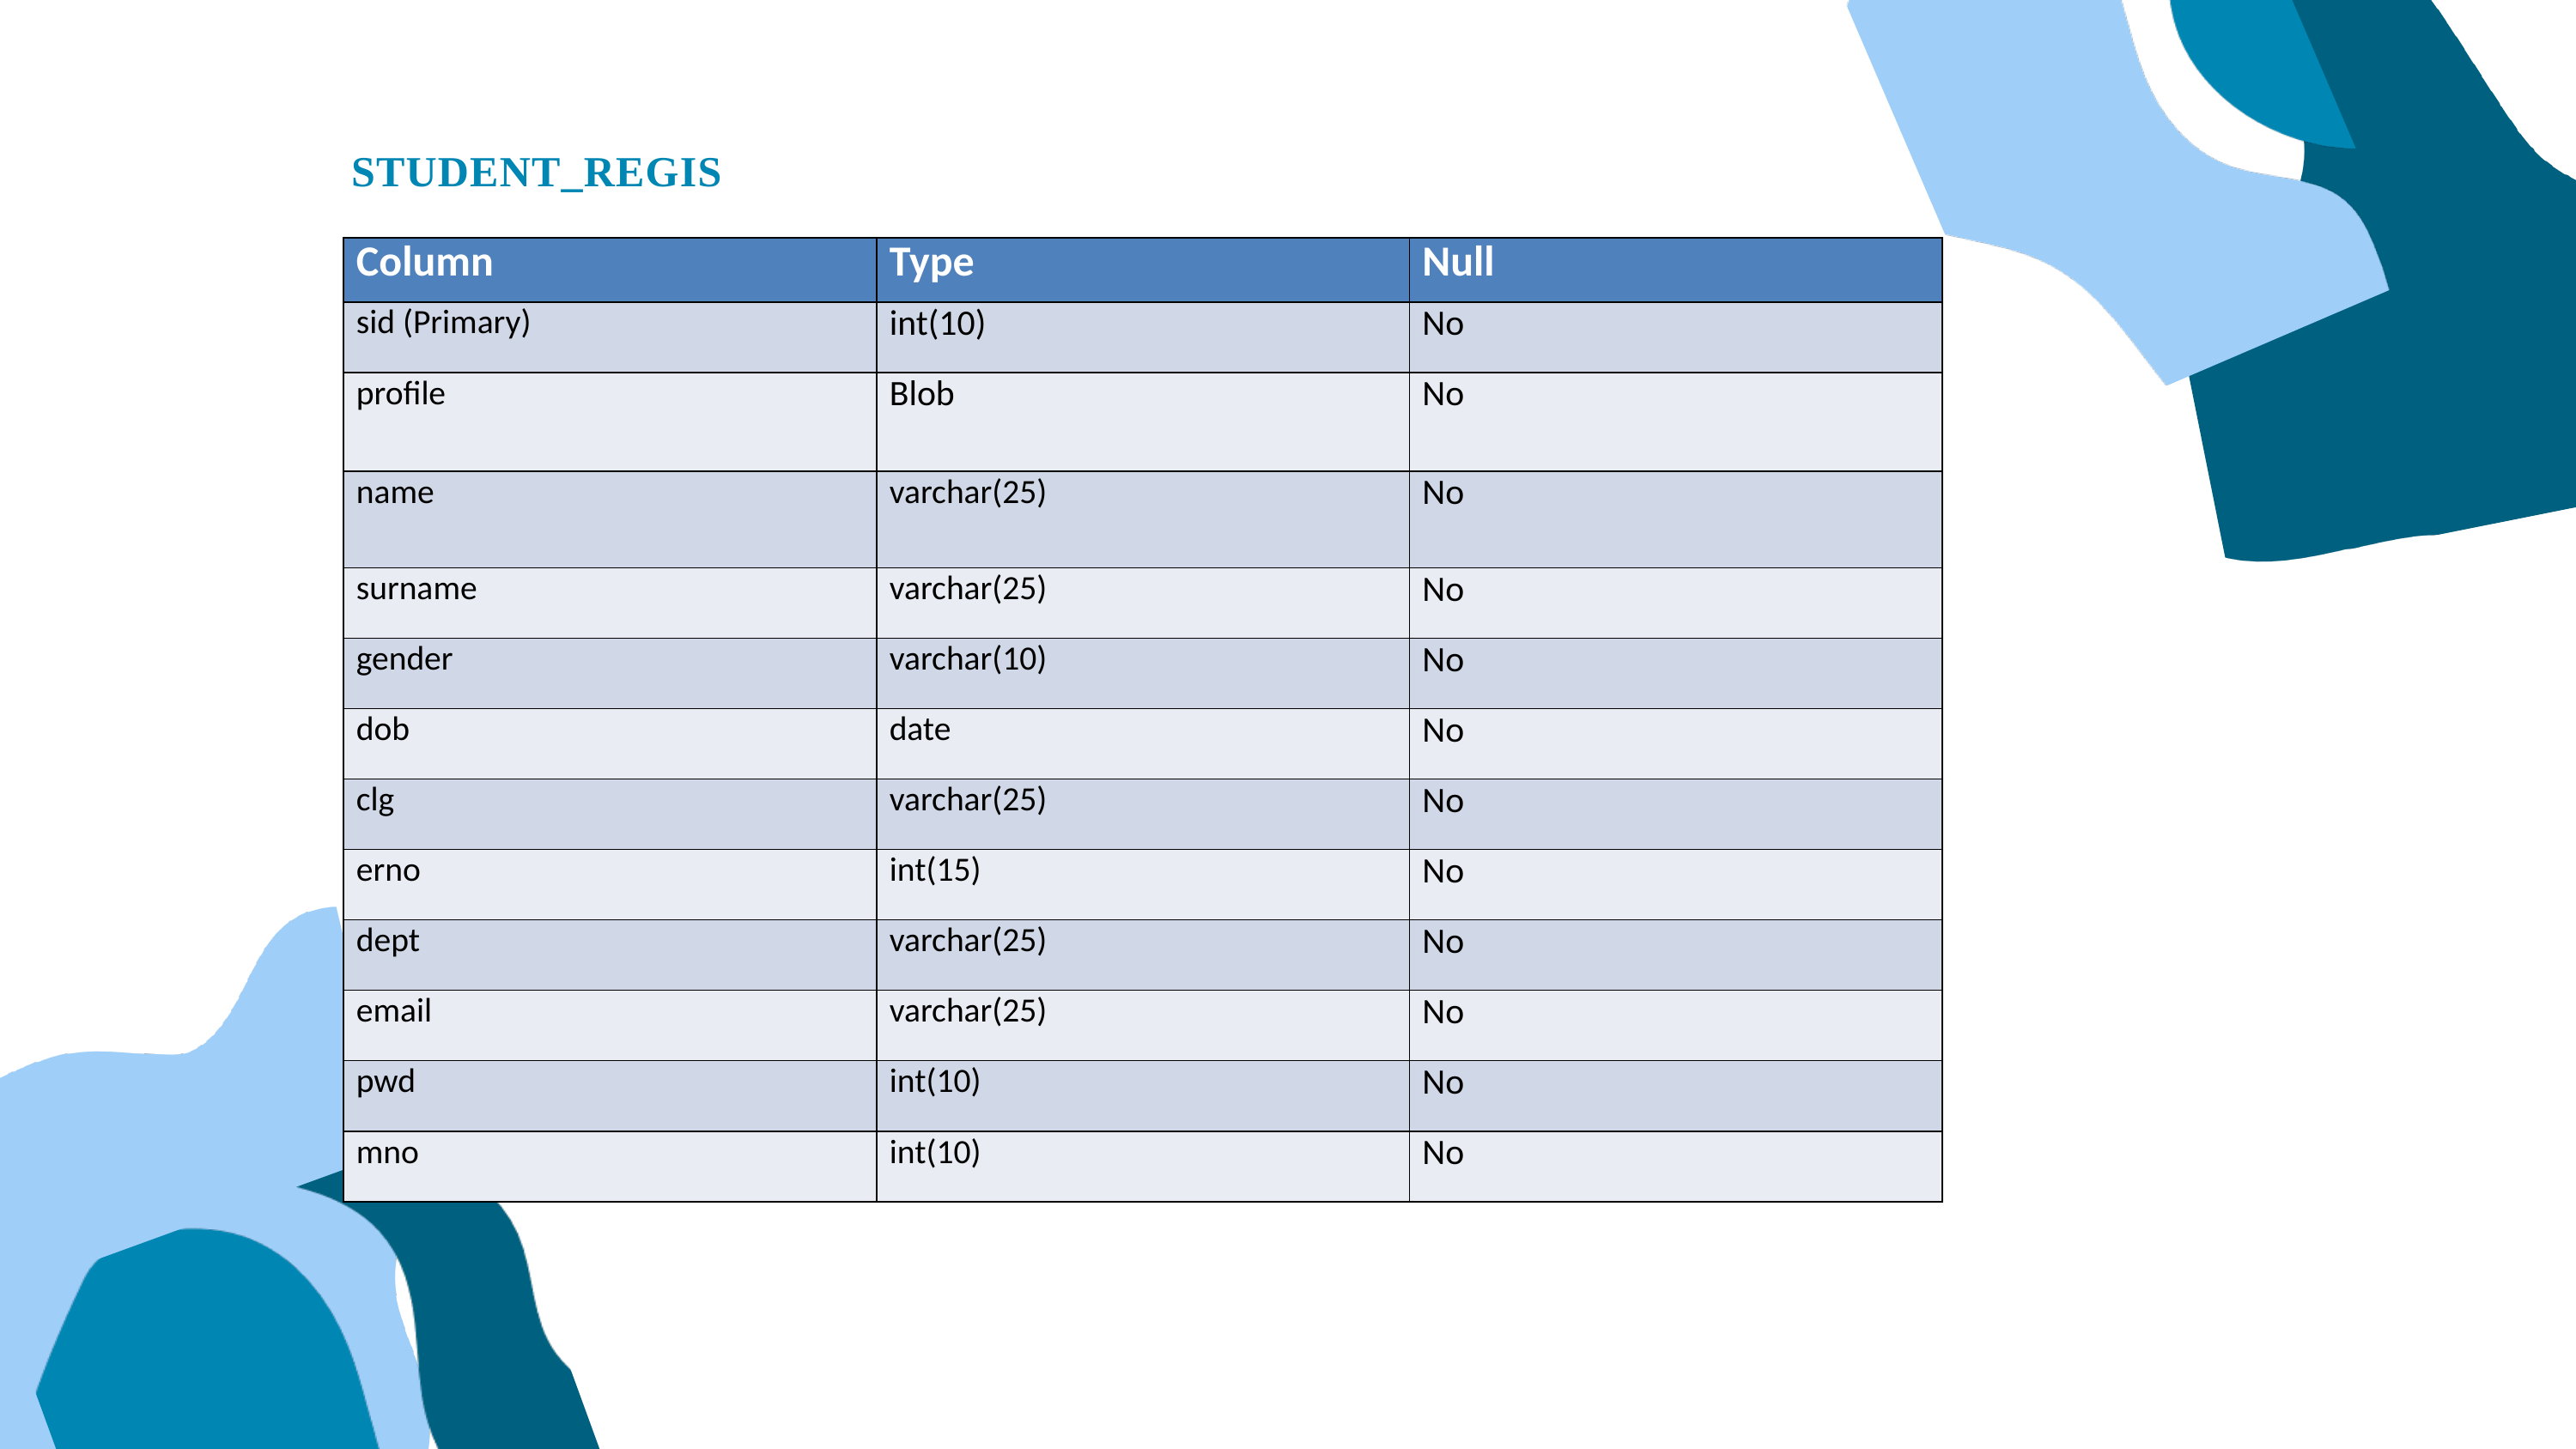

STUDENT_REGIS
| Column | Type | Null |
| --- | --- | --- |
| sid (Primary) | int(10) | No |
| profile | Blob | No |
| name | varchar(25) | No |
| surname | varchar(25) | No |
| gender | varchar(10) | No |
| dob | date | No |
| clg | varchar(25) | No |
| erno | int(15) | No |
| dept | varchar(25) | No |
| email | varchar(25) | No |
| pwd | int(10) | No |
| mno | int(10) | No |